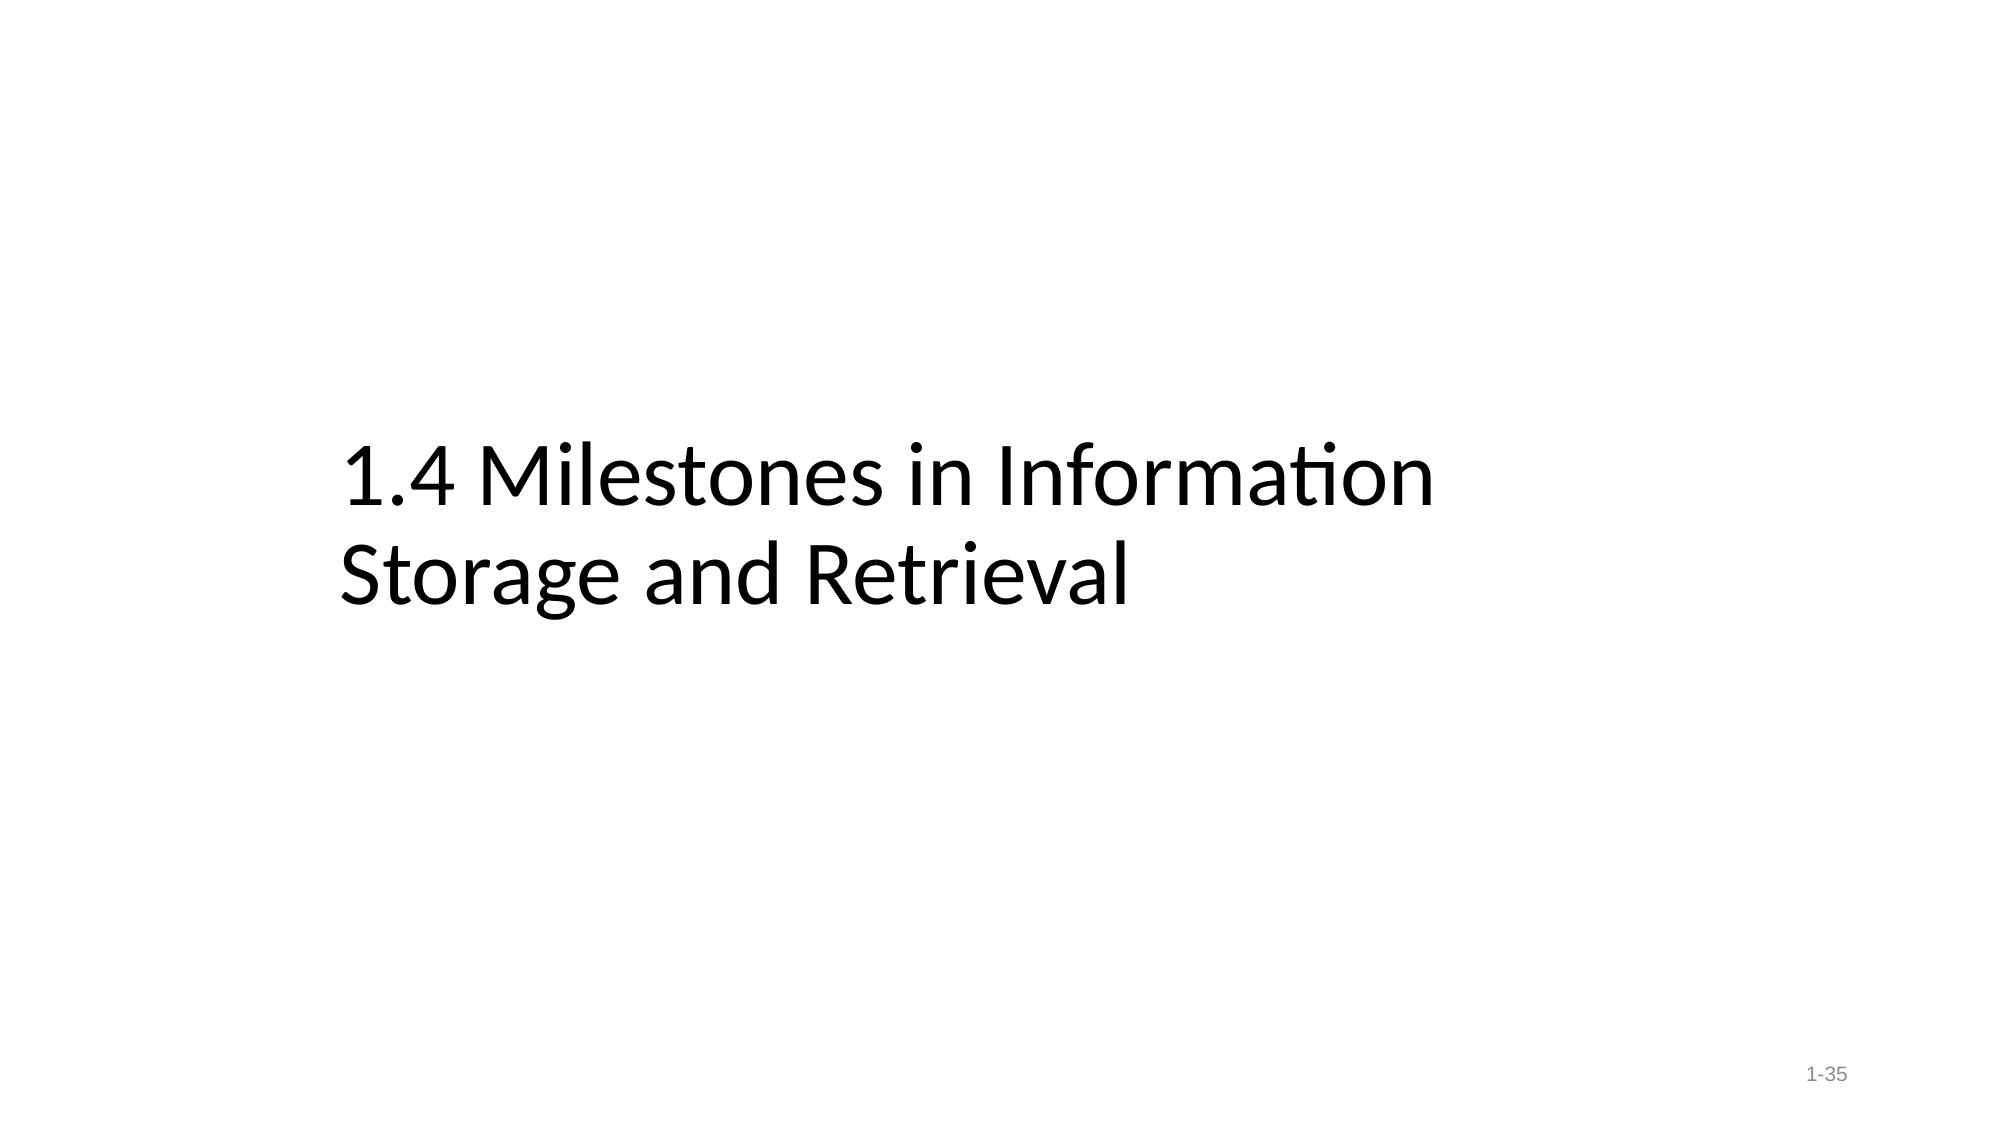

# 1.4 Milestones in Information 	Storage and Retrieval
1-35